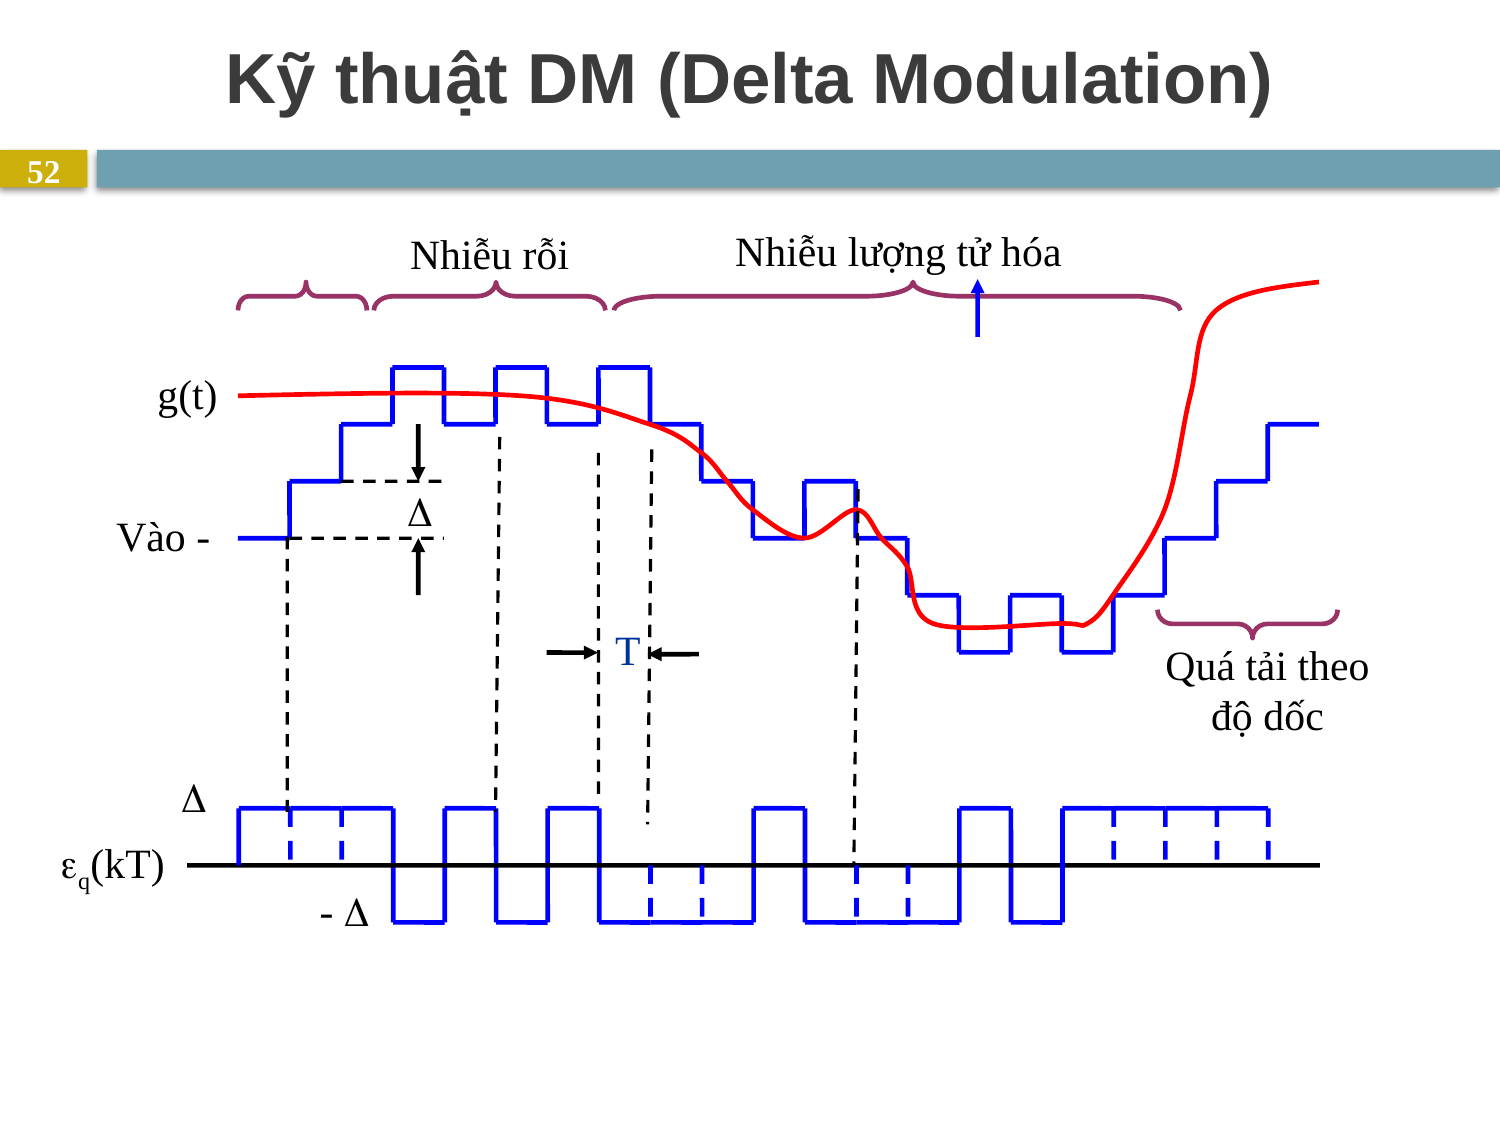

# Kỹ thuật DM (Delta Modulation)

52

Nhiễu lượng tử hóa
Nhiễu rỗi

g(t)

Δ

Vào -

T
Quá tải theo độ dốc

Δ

εq(kT)

- Δ